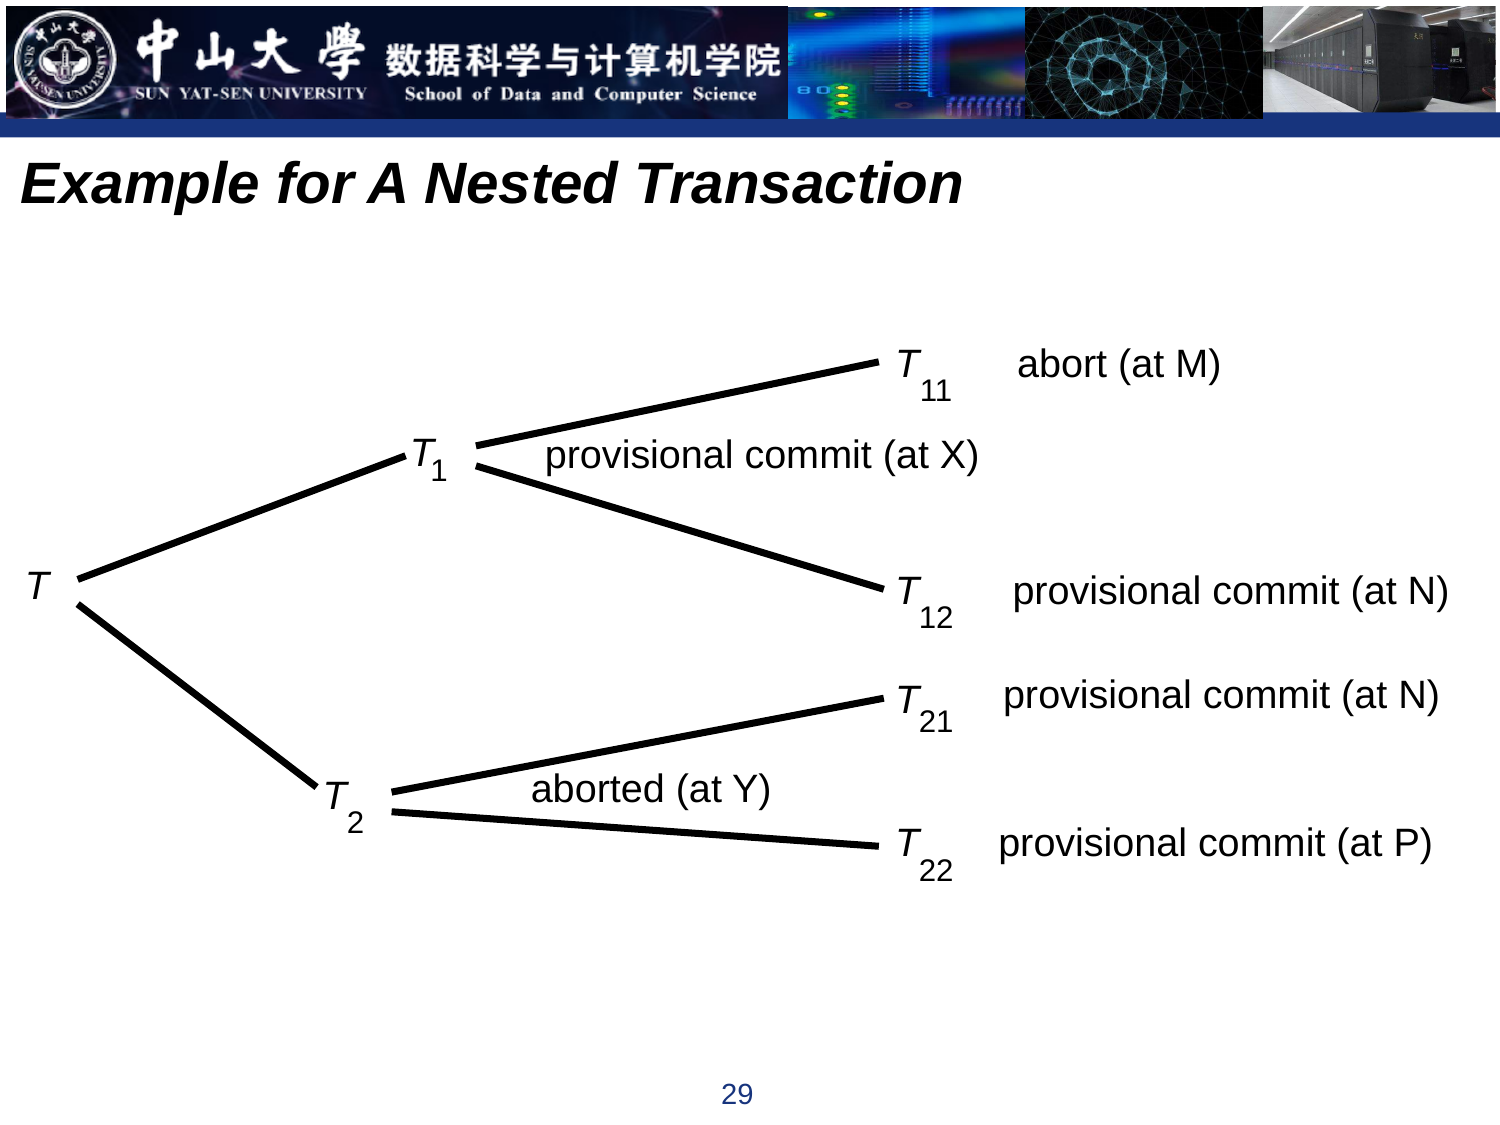

Example for A Nested Transaction
T
abort (at M)

11
T
provisional commit (at X)
1

T
T
provisional commit (at N)
12

provisional commit (at N)
T

21
aborted (at Y)
T
2

T
provisional commit (at P)
22
29